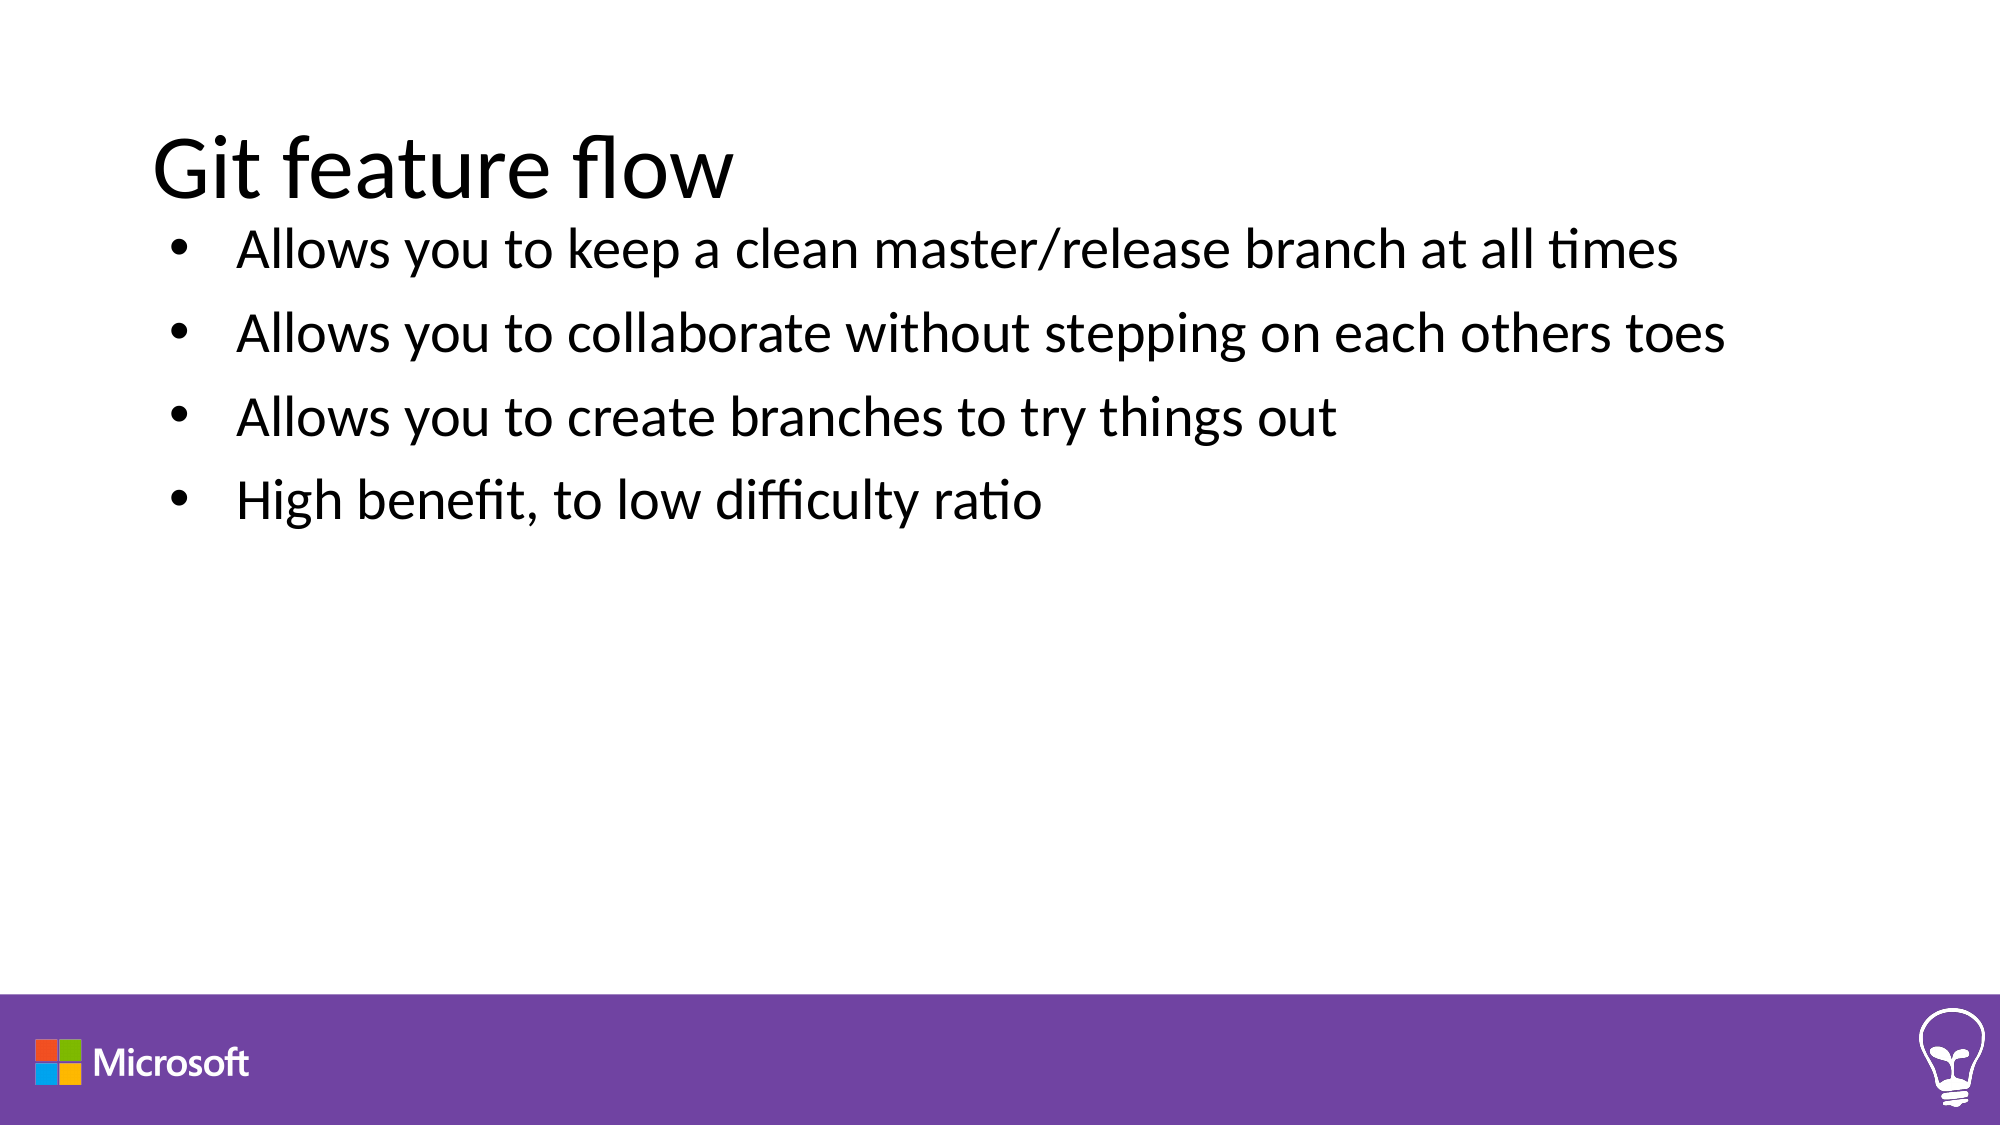

# Git feature flow
Allows you to keep a clean master/release branch at all times
Allows you to collaborate without stepping on each others toes
Allows you to create branches to try things out
High benefit, to low difficulty ratio